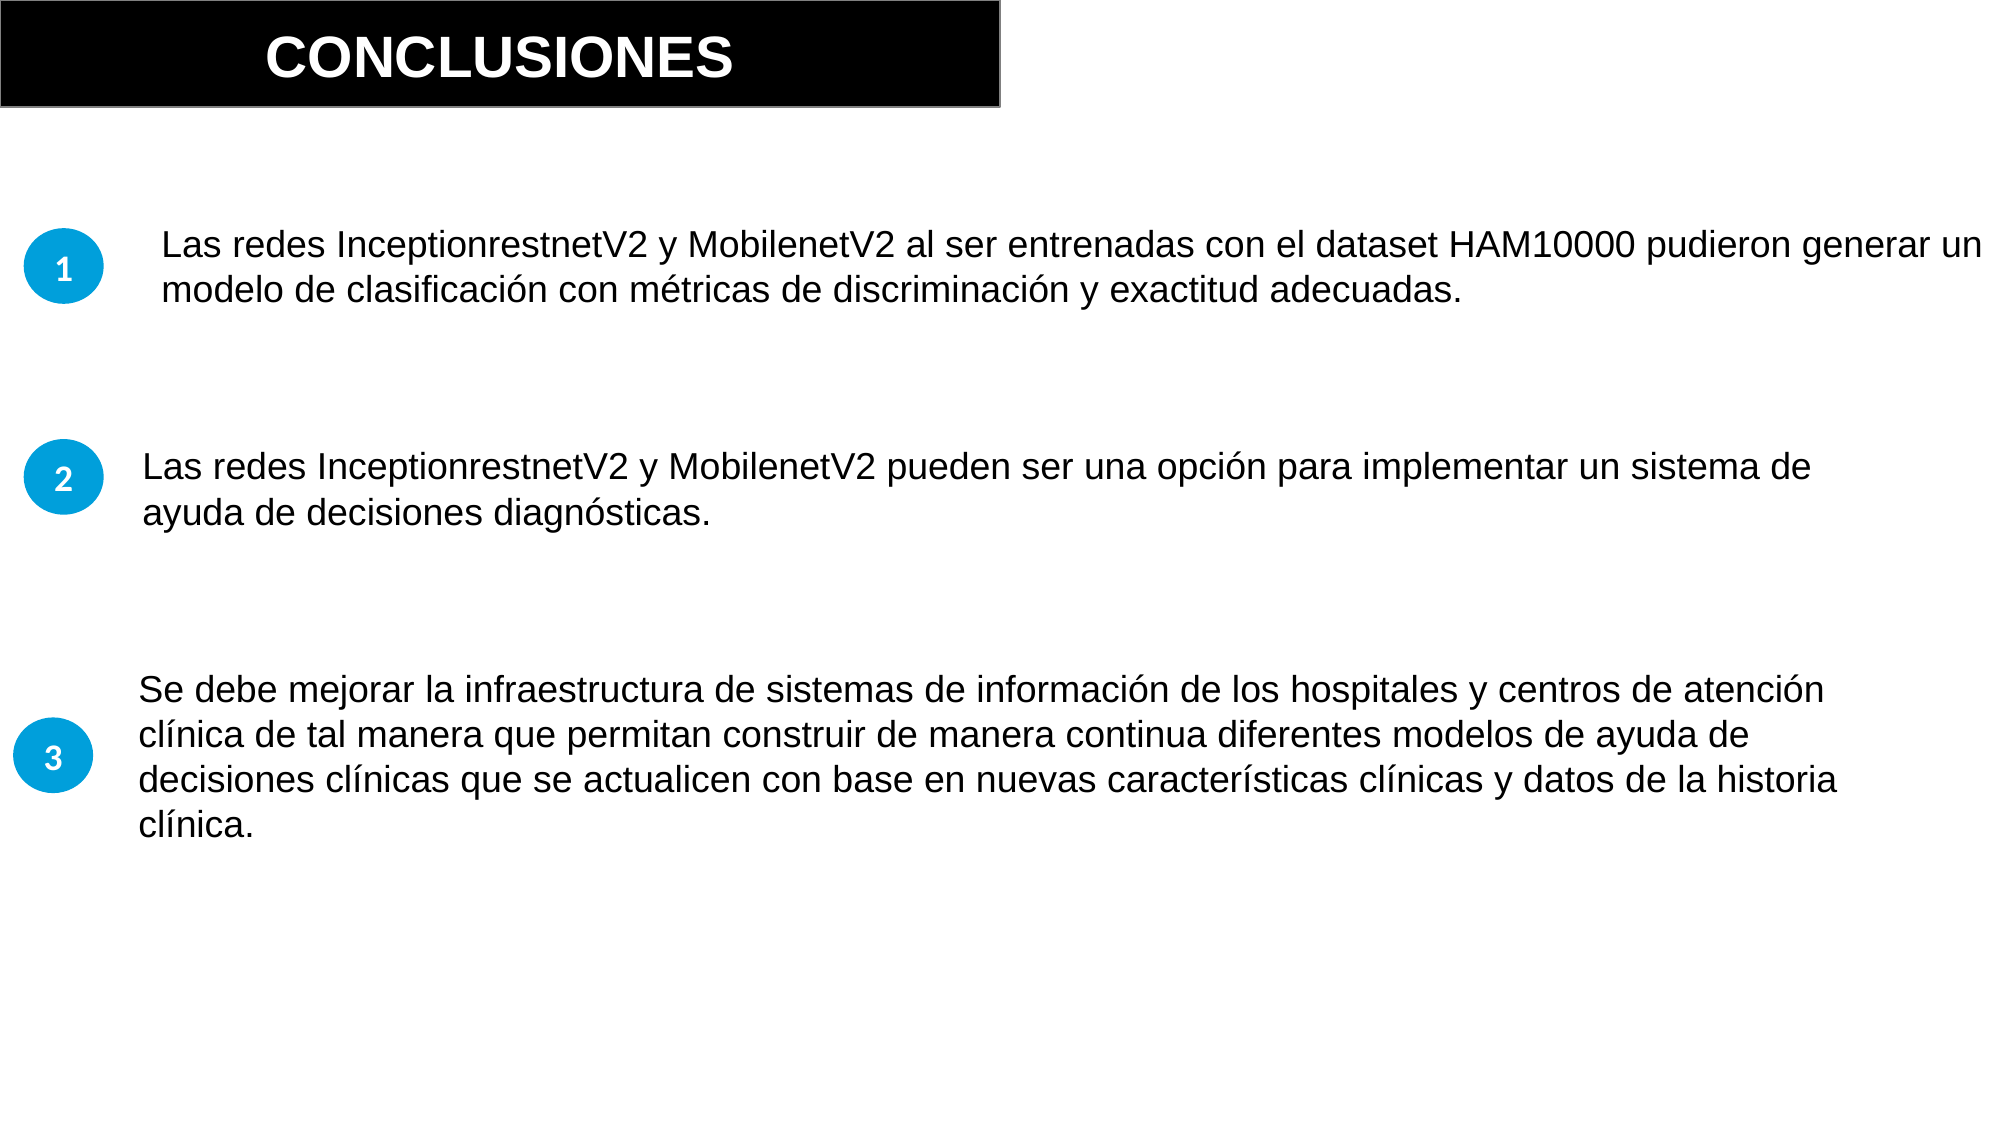

CONCLUSIONES

Las redes InceptionrestnetV2 y MobilenetV2 al ser entrenadas con el dataset HAM10000 pudieron generar un modelo de clasificación con métricas de discriminación y exactitud adecuadas.

1
Las redes InceptionrestnetV2 y MobilenetV2 pueden ser una opción para implementar un sistema de ayuda de decisiones diagnósticas.

2
ENTRENAMIENTO DE LA RED
Se debe mejorar la infraestructura de sistemas de información de los hospitales y centros de atención clínica de tal manera que permitan construir de manera continua diferentes modelos de ayuda de decisiones clínicas que se actualicen con base en nuevas características clínicas y datos de la historia clínica.

3